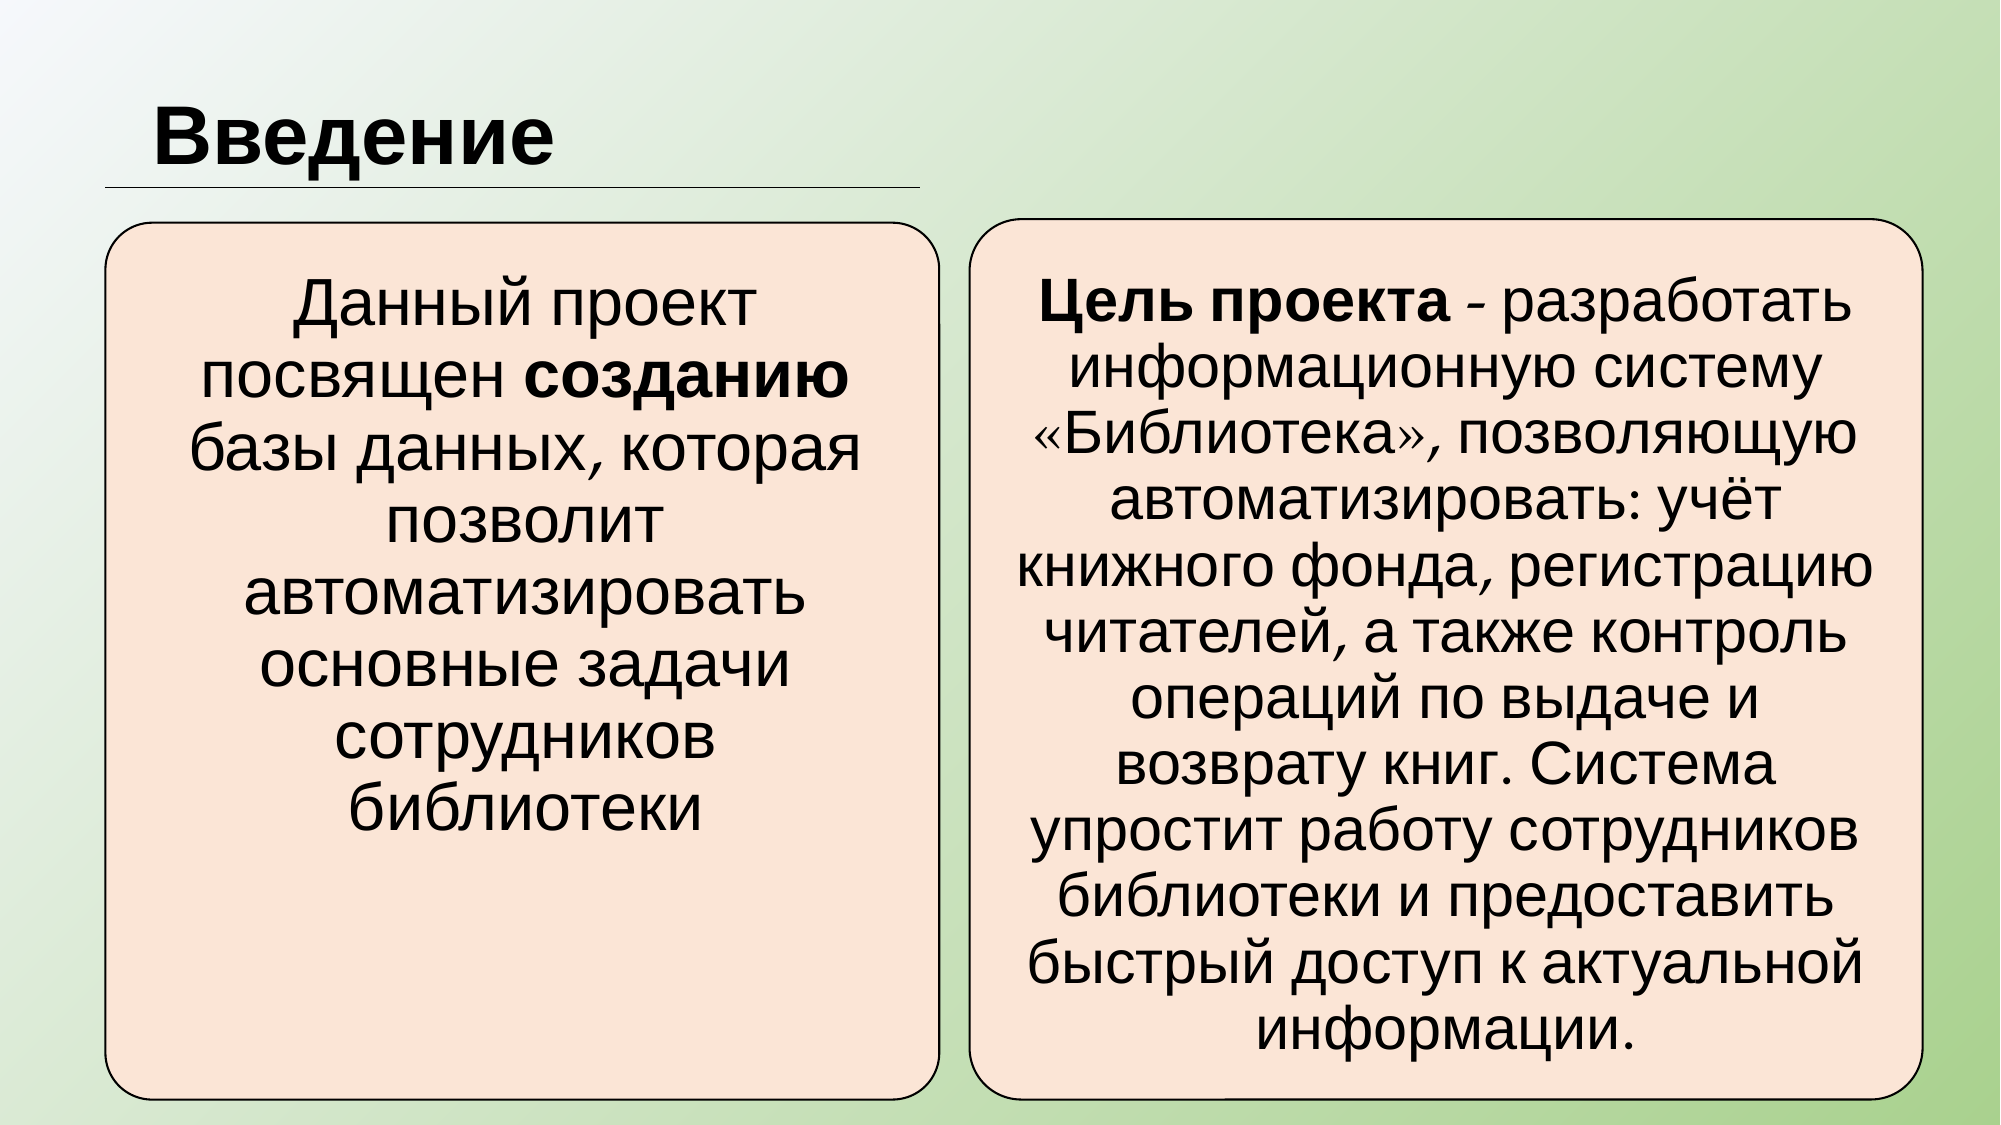

# Введение
Задачи

Провести анализ предметной области и определить сущности библиотеки.
Спроектировать логическую и физическую структуру базы данных, определить таблицы, атрибуты, типы данных и связи между ними.
Создать базу данных с использованием SQL SSMS
Заполнить таблицы базы данных тестовыми данными для демонстрации работоспособности системы.
Реализовать консольный интерфейс при помощи C# и LINQ в Visual Studio
Реализовать основные функции системы:
Функцию логина в аккаунт.
Функции автора.
Функции читателя.
Провести тестирование разработанного программного обеспечения на предмет корректности выполнения операций и целостности данных.
Подготовить отчетную документацию по проекту.
Данный проект посвящен созданию базы данных, которая позволит автоматизировать основные задачи сотрудников библиотеки
Цель проекта - разработать информационную систему «Библиотека», позволяющую автоматизировать: учёт книжного фонда, регистрацию читателей, а также контроль операций по выдаче и возврату книг. Система упростит работу сотрудников библиотеки и предоставить быстрый доступ к актуальной информации.